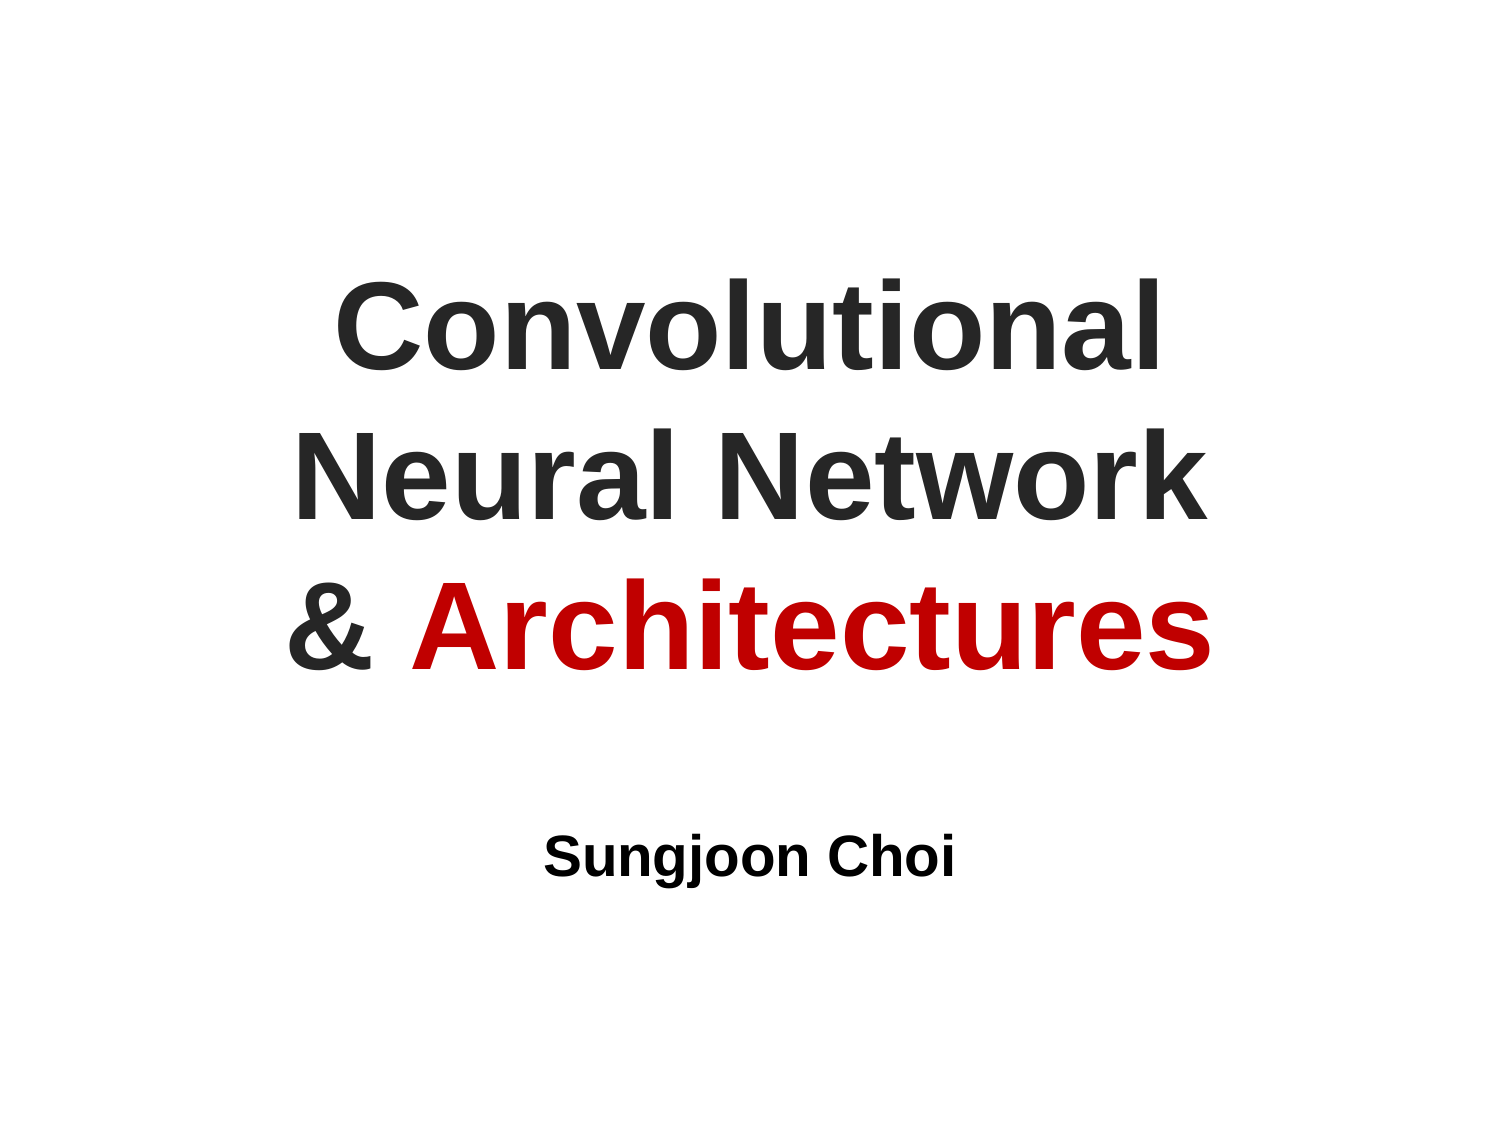

Convolutional Neural Network
& Architectures
Sungjoon Choi